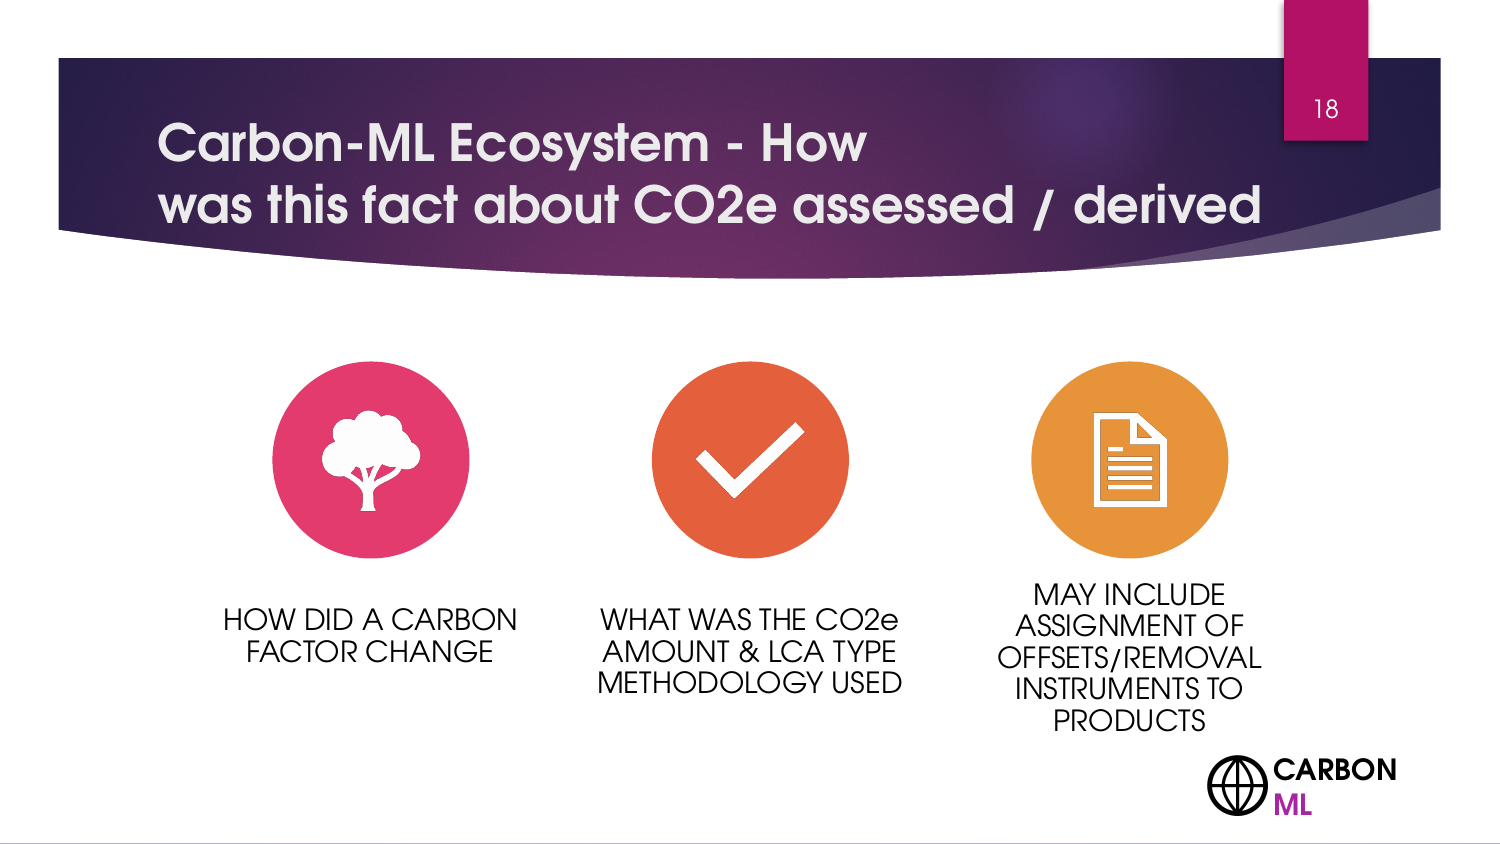

18
# Carbon-ML Ecosystem - How
was this fact about CO2e assessed / derived

MAY INCLUDE ASSIGNMENT OF OFFSETS/Removal instruments TO PRODUCTS
HOW DID A CARBON FACTOR CHANGE
WHAT WAS THE CO2e AMOUNT & LCA TYPE METHODOLOGY USED